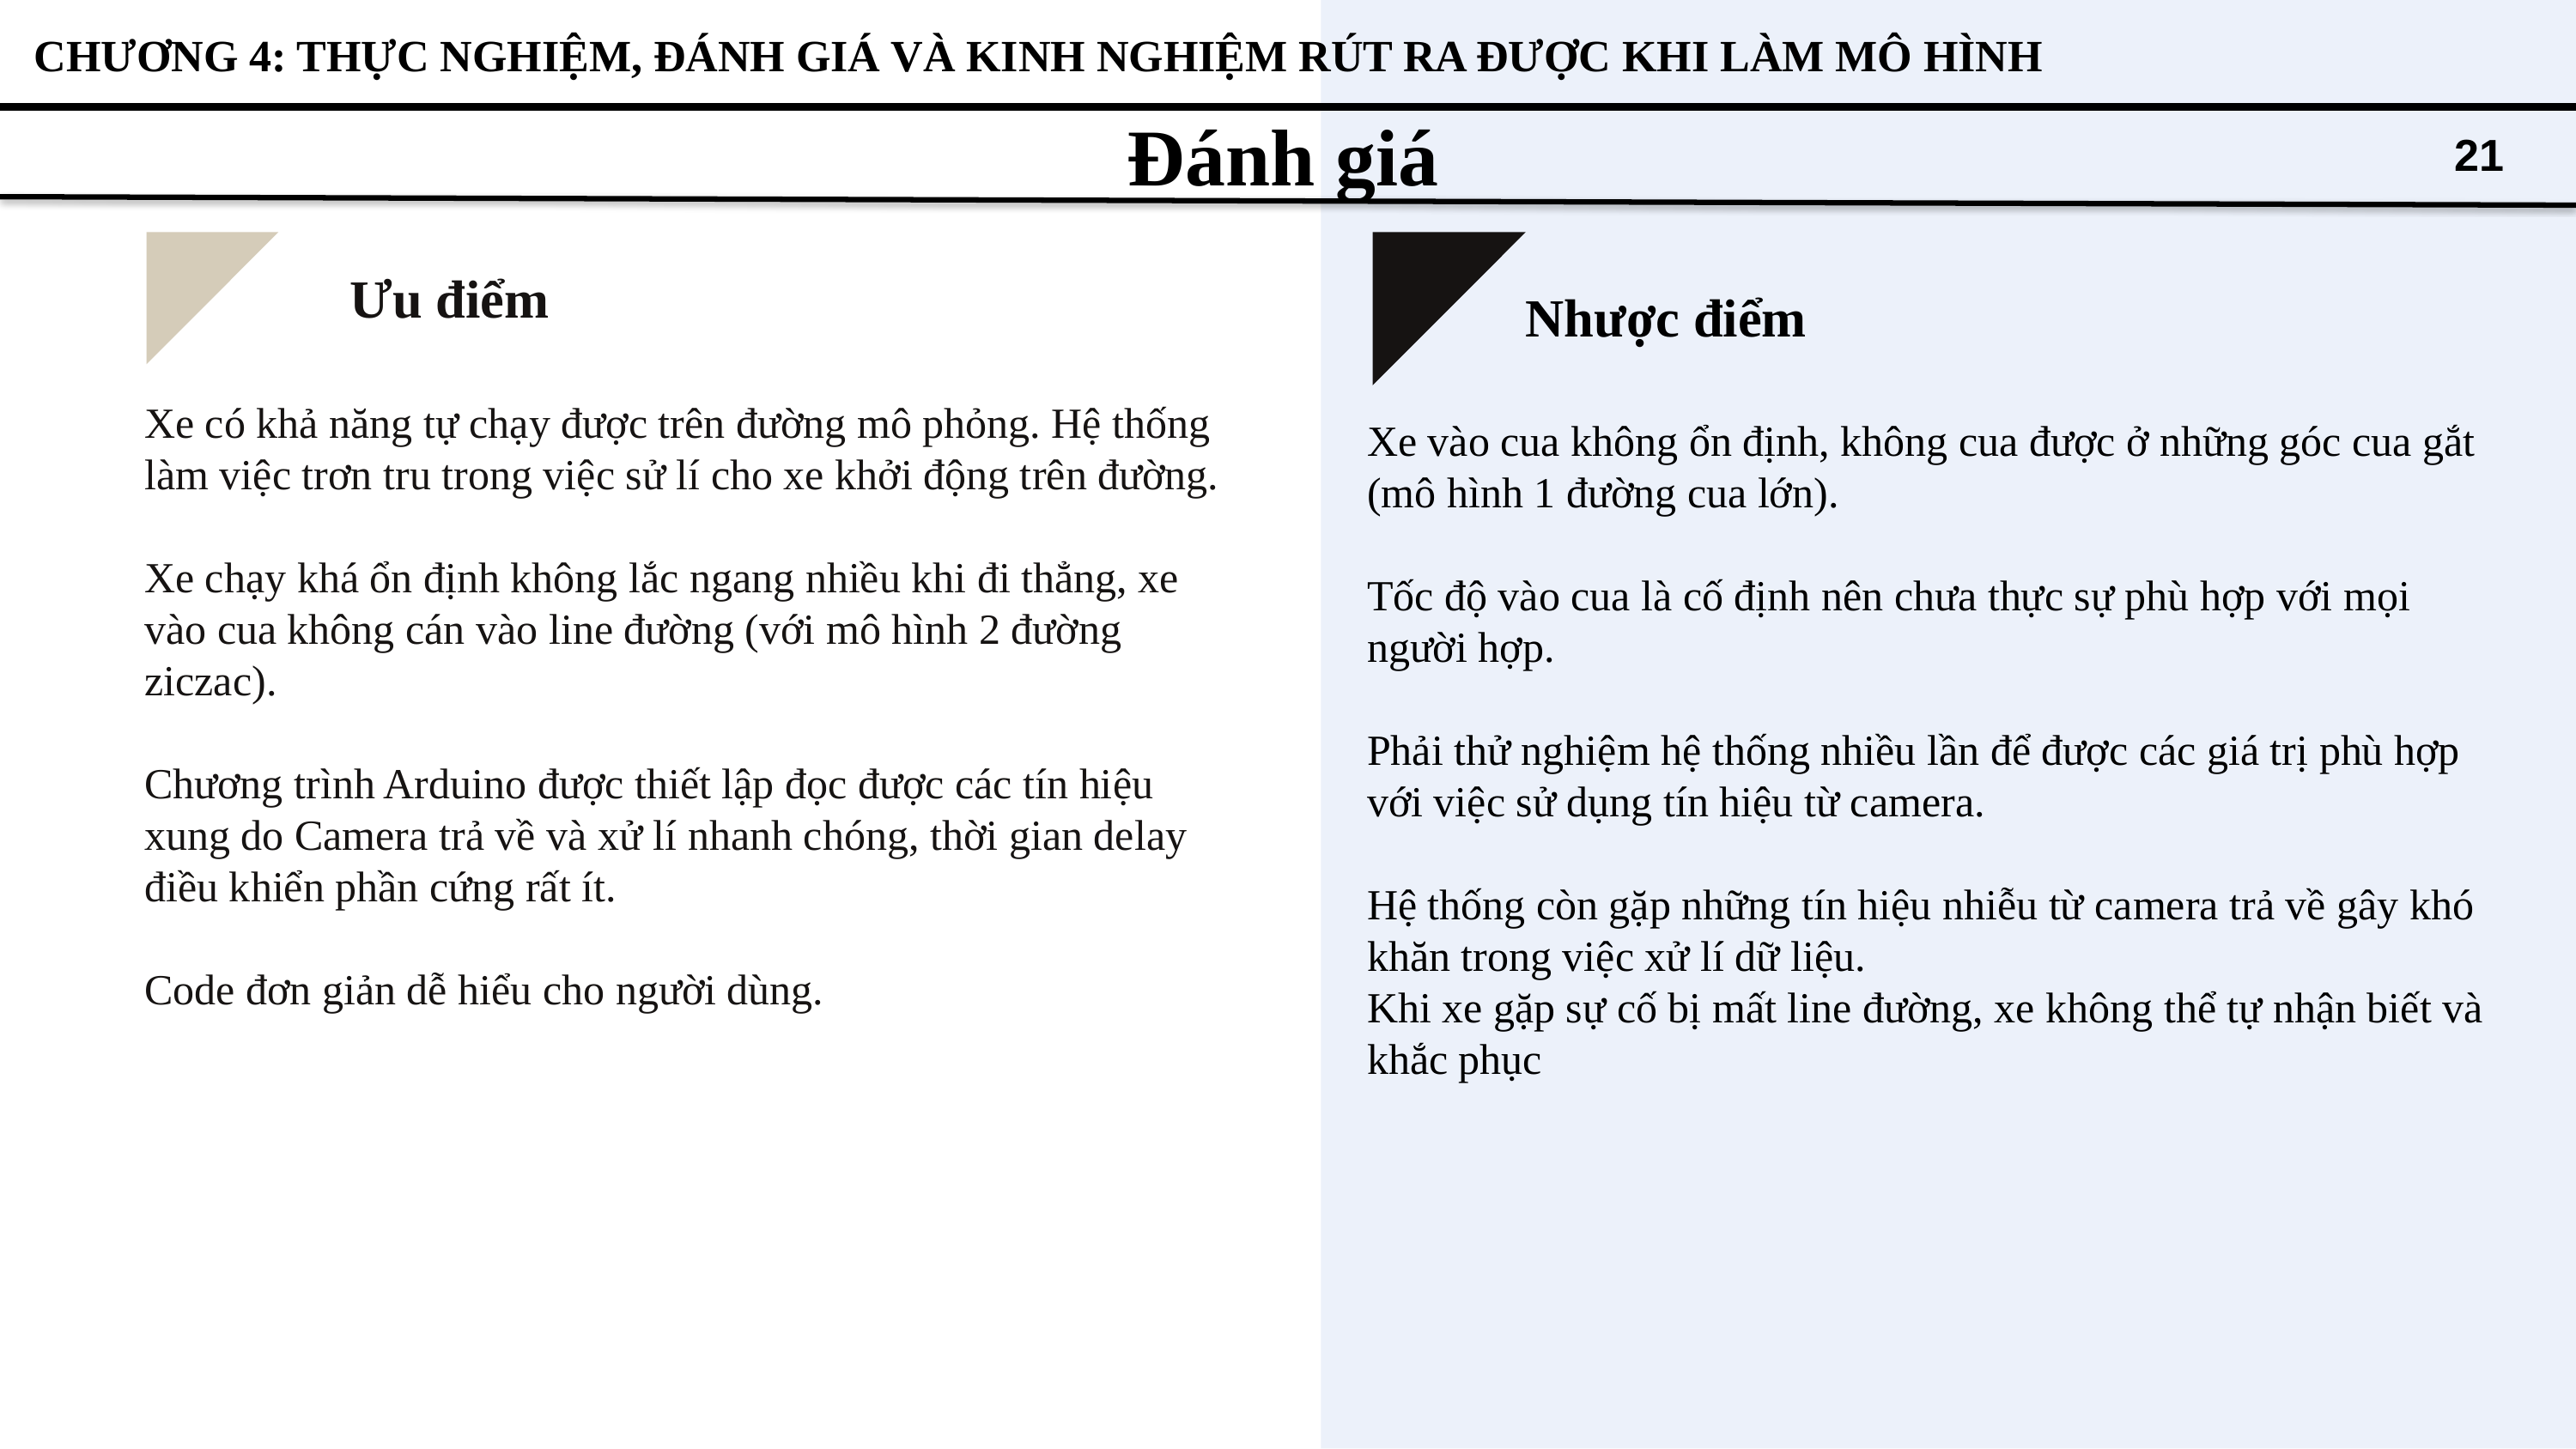

CHƯƠNG 4: THỰC NGHIỆM, ĐÁNH GIÁ VÀ KINH NGHIỆM RÚT RA ĐƯỢC KHI LÀM MÔ HÌNH
# Đánh giá
21

Ưu điểm

Xe có khả năng tự chạy được trên đường mô phỏng. Hệ thống làm việc trơn tru trong việc sử lí cho xe khởi động trên đường.

Xe chạy khá ổn định không lắc ngang nhiều khi đi thẳng, xe vào cua không cán vào line đường (với mô hình 2 đường ziczac).

Chương trình Arduino được thiết lập đọc được các tín hiệu xung do Camera trả về và xử lí nhanh chóng, thời gian delay điều khiển phần cứng rất ít.

Code đơn giản dễ hiểu cho người dùng.

Nhược điểm

Xe vào cua không ổn định, không cua được ở những góc cua gắt (mô hình 1 đường cua lớn).

Tốc độ vào cua là cố định nên chưa thực sự phù hợp với mọi người hợp.

Phải thử nghiệm hệ thống nhiều lần để được các giá trị phù hợp với việc sử dụng tín hiệu từ camera.

Hệ thống còn gặp những tín hiệu nhiễu từ camera trả về gây khó khăn trong việc xử lí dữ liệu.
Khi xe gặp sự cố bị mất line đường, xe không thể tự nhận biết và khắc phục